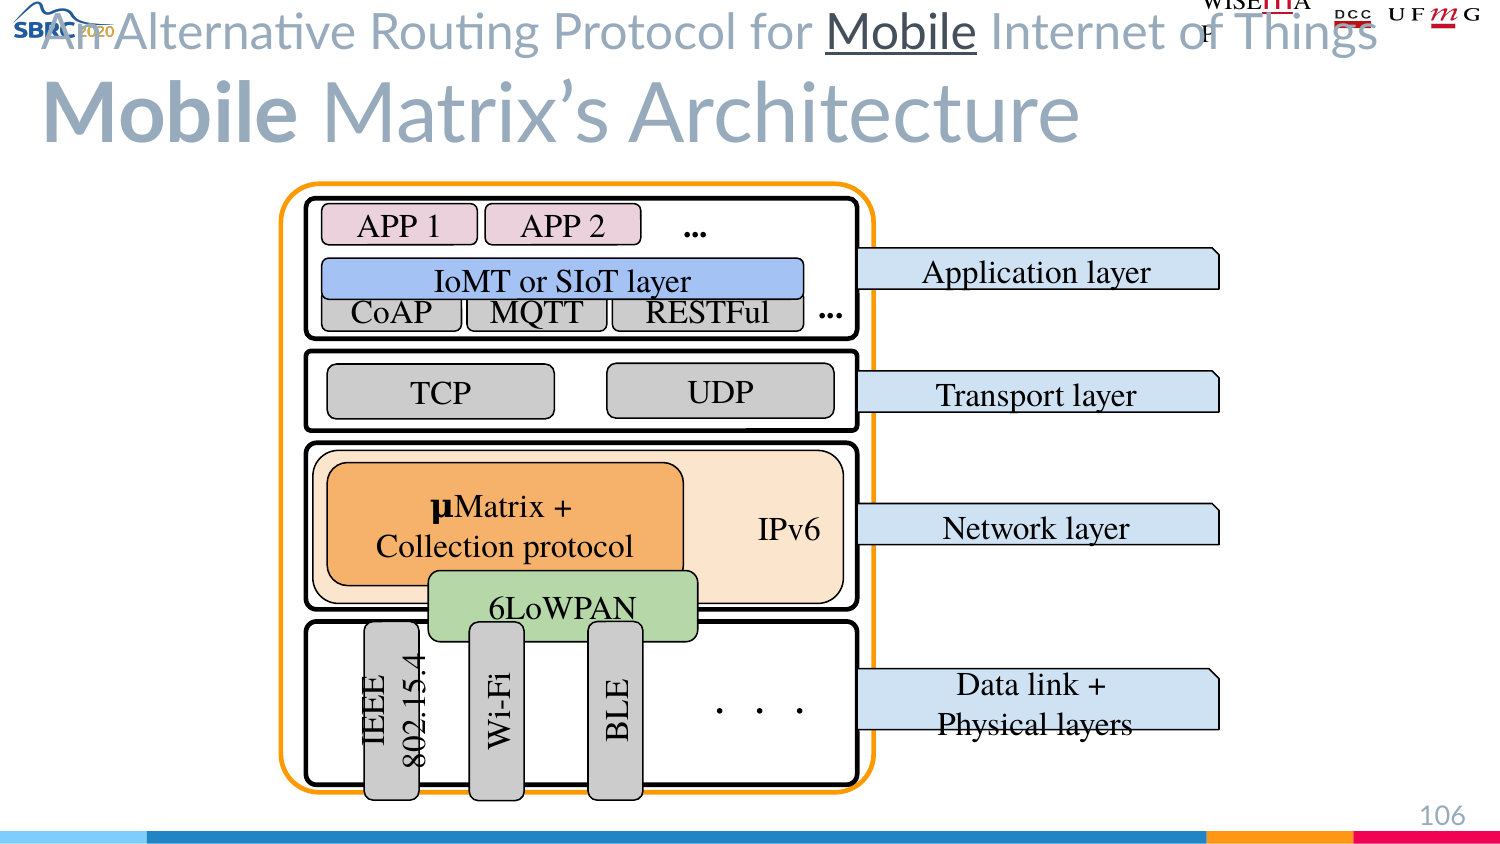

# An Alternative Routing Protocol for Mobile Internet of Things
Mobile Matrix’s Architecture

APP 1
APP 2
...
Application layer
IoMT or SIoT layer
...
CoAP
MQTT
RESTFul

UDP
TCP
Transport layer

IPv6
𝛍Matrix +
Collection protocol
Network layer
6LoWPAN

Data link +
Physical layers
.
.
.
IEEE 802.15.4
BLE
Wi-Fi
106